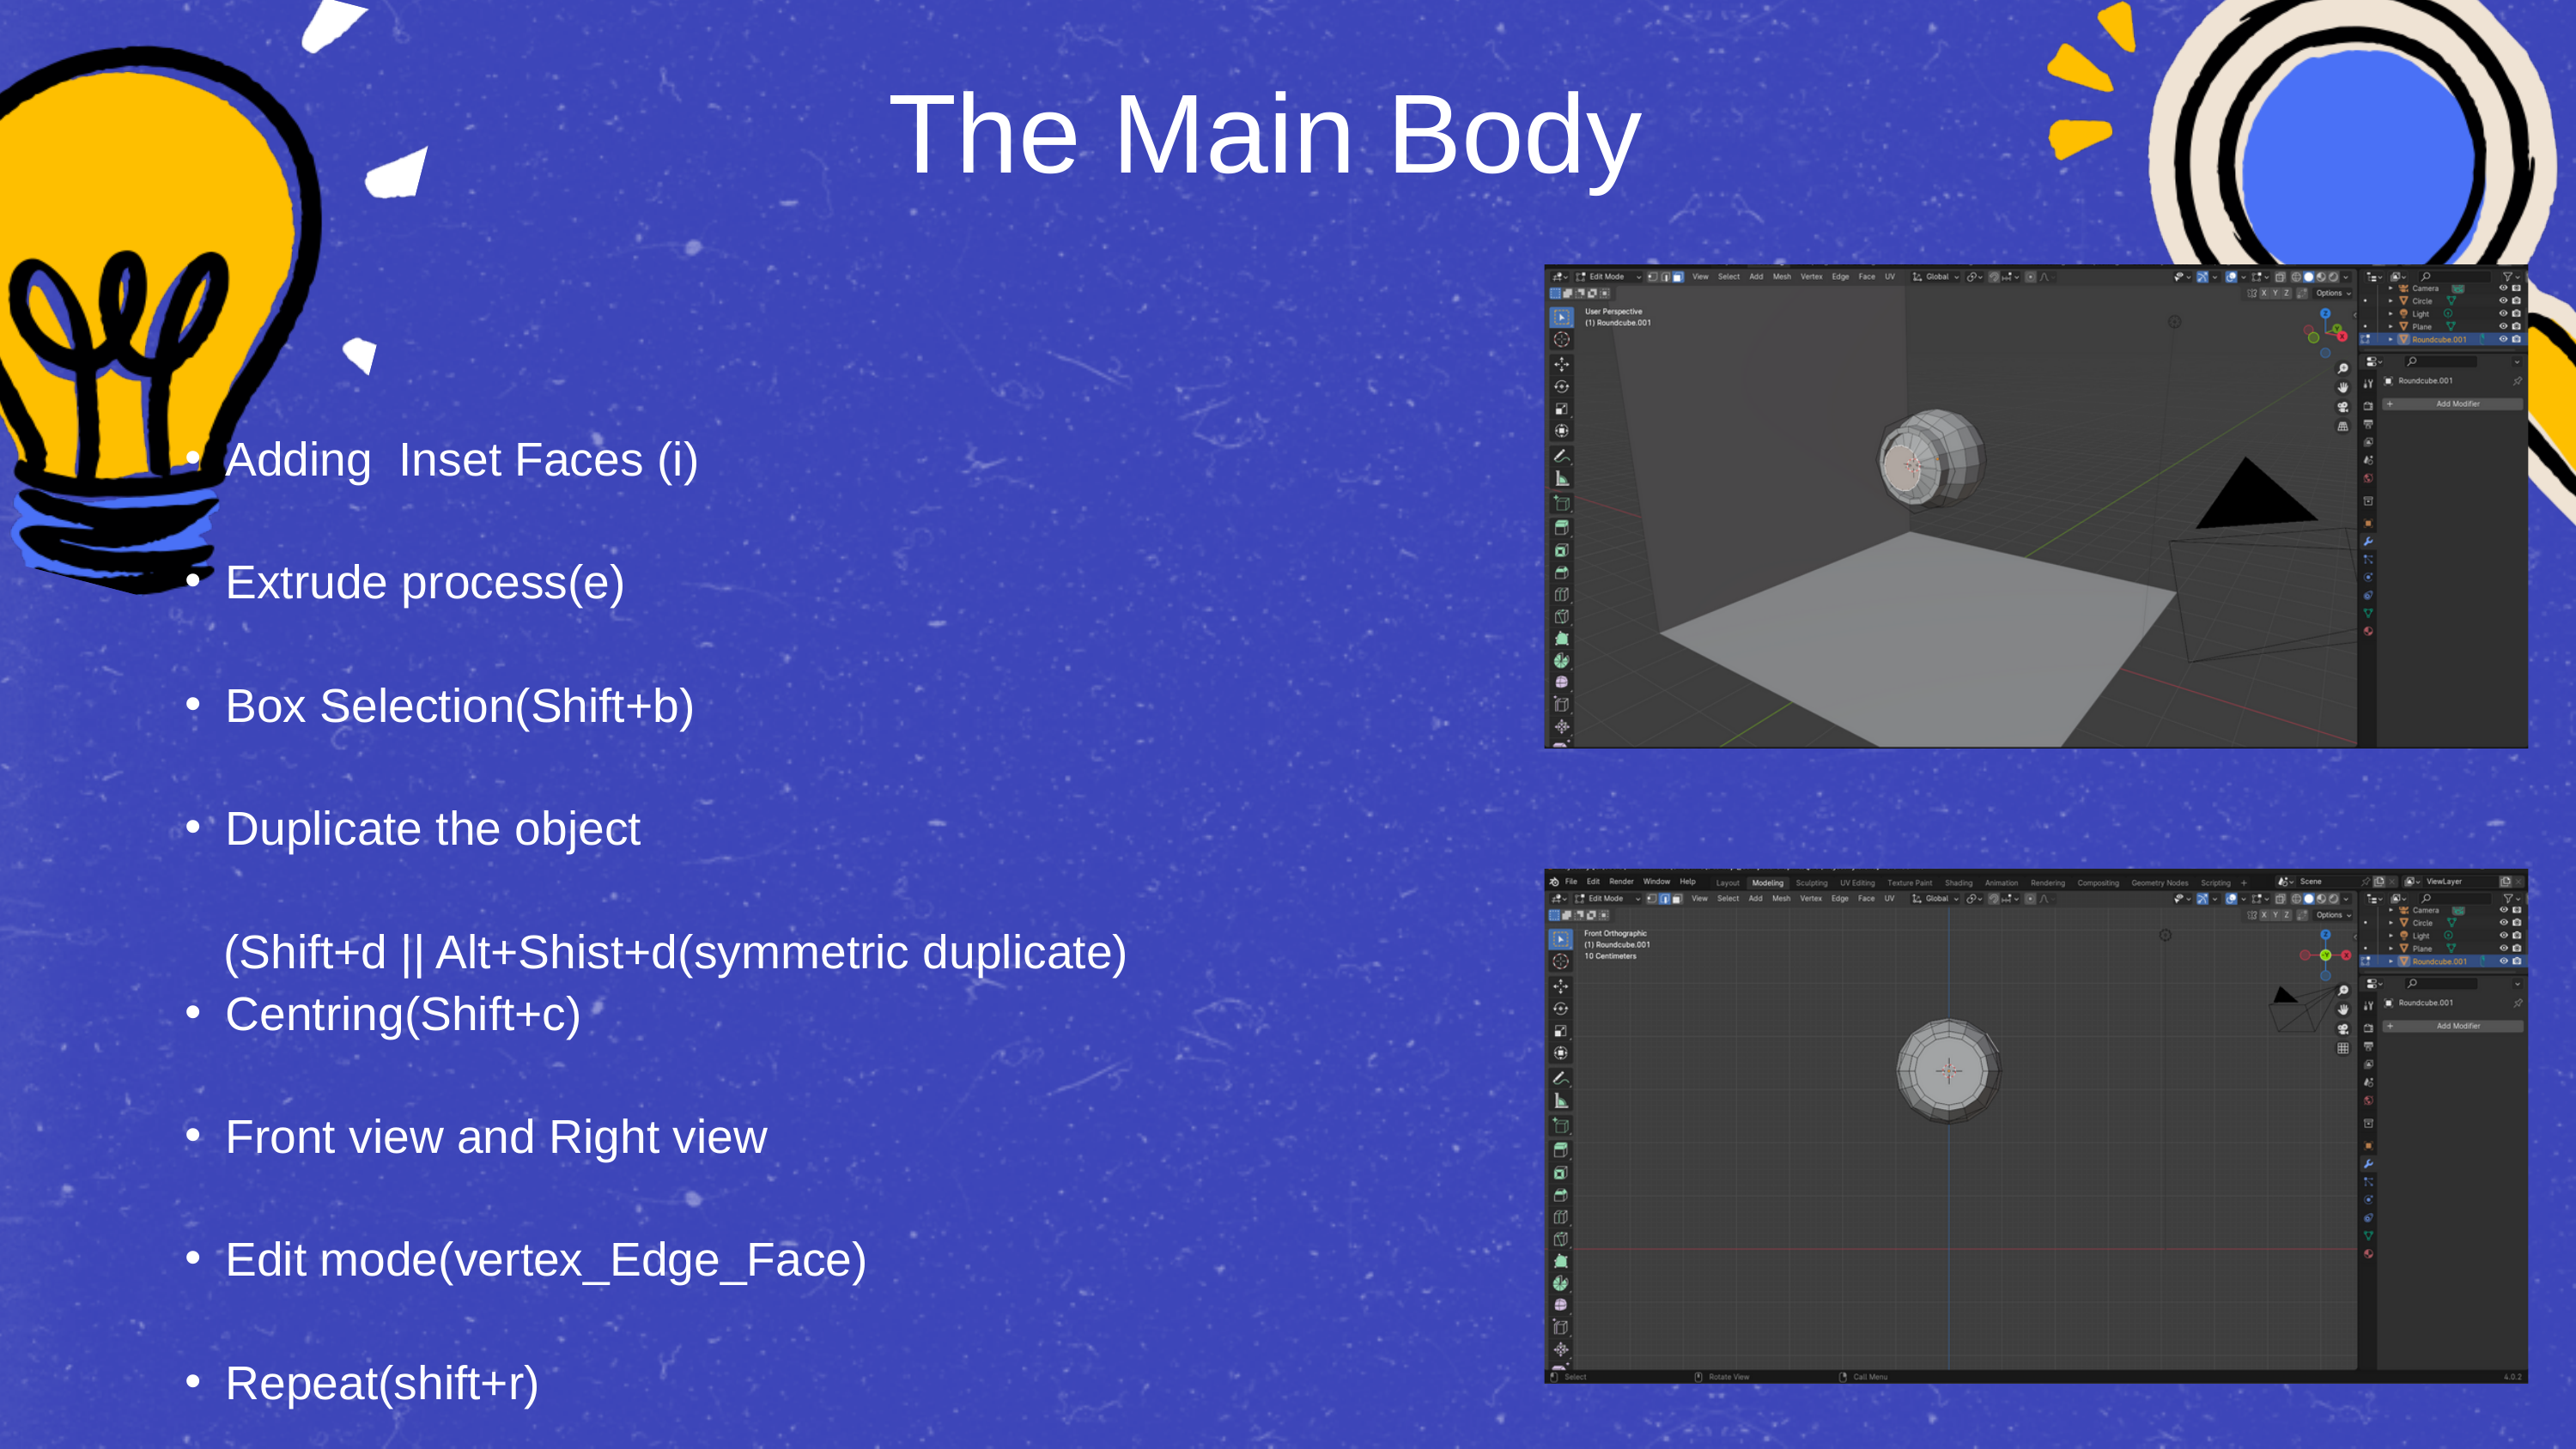

The Main Body

Adding  Inset Faces (i)

Extrude process(e)

Box Selection(Shift+b)

Duplicate the object

      (Shift+d || Alt+Shist+d(symmetric duplicate)
Centring(Shift+c)

Front view and Right view

Edit mode(vertex_Edge_Face)

Repeat(shift+r)